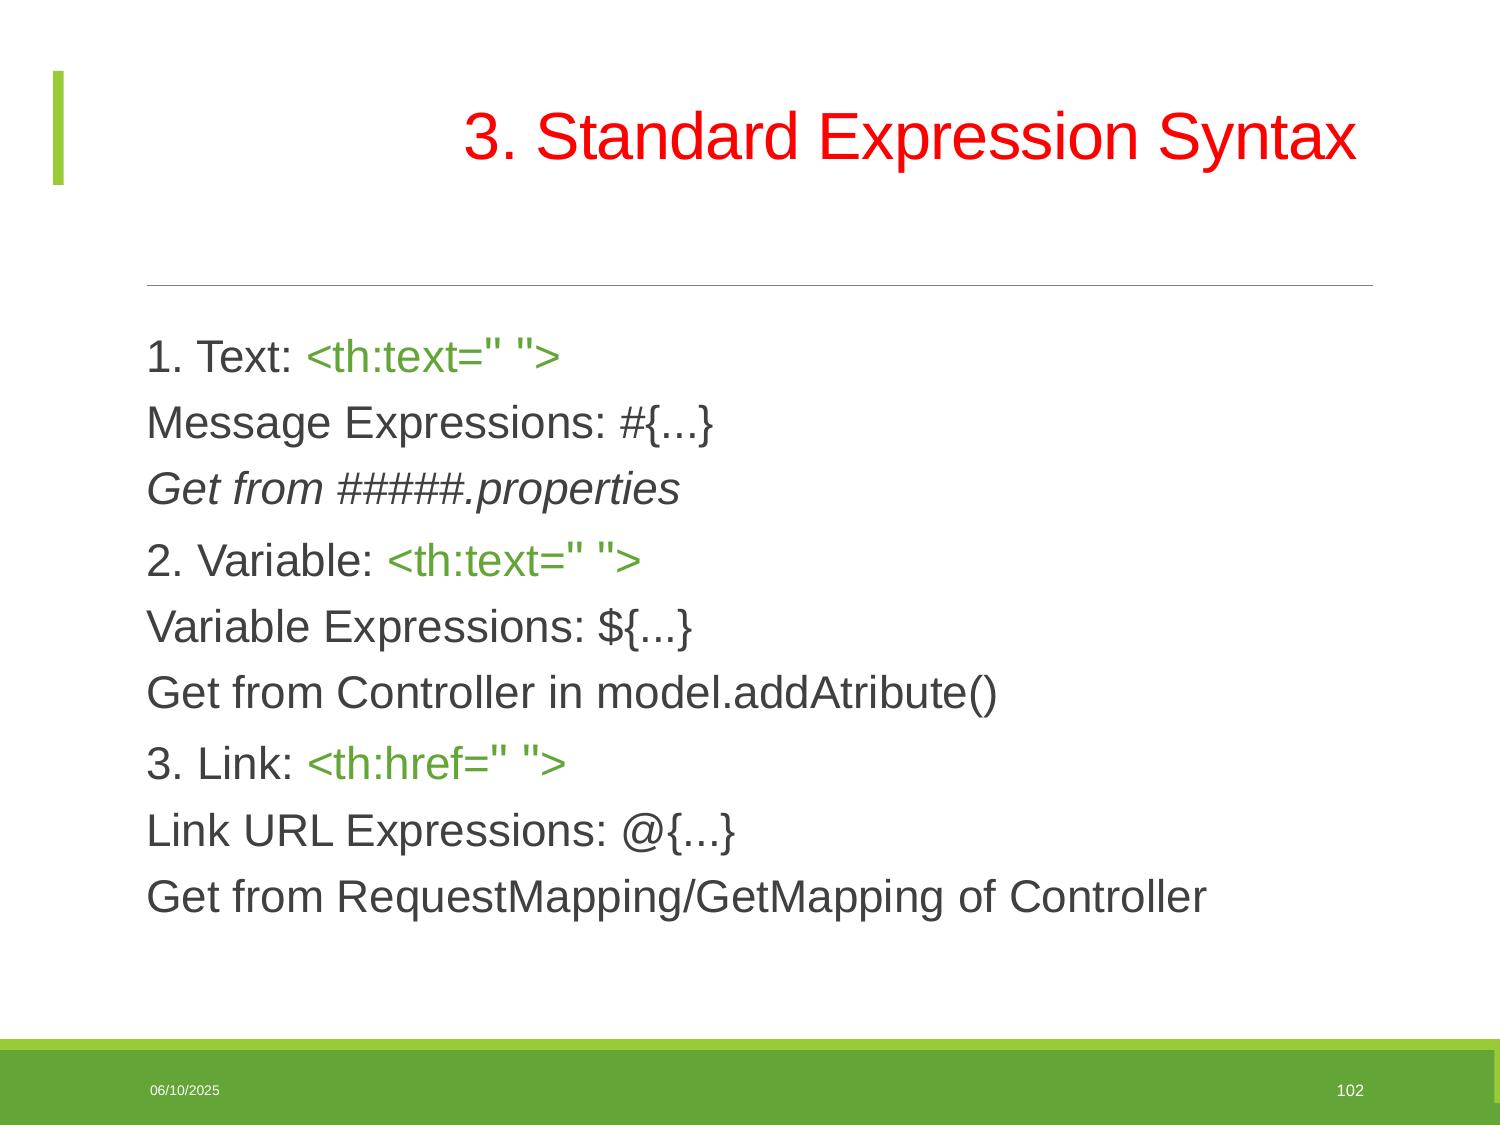

# 3. Standard Expression Syntax
1. Text: <th:text=" ">
Message Expressions: #{...}
Get from #####.properties
2. Variable: <th:text=" ">
Variable Expressions: ${...}
Get from Controller in model.addAtribute()
3. Link: <th:href=" ">
Link URL Expressions: @{...}
Get from RequestMapping/GetMapping of Controller
06/10/2025
102